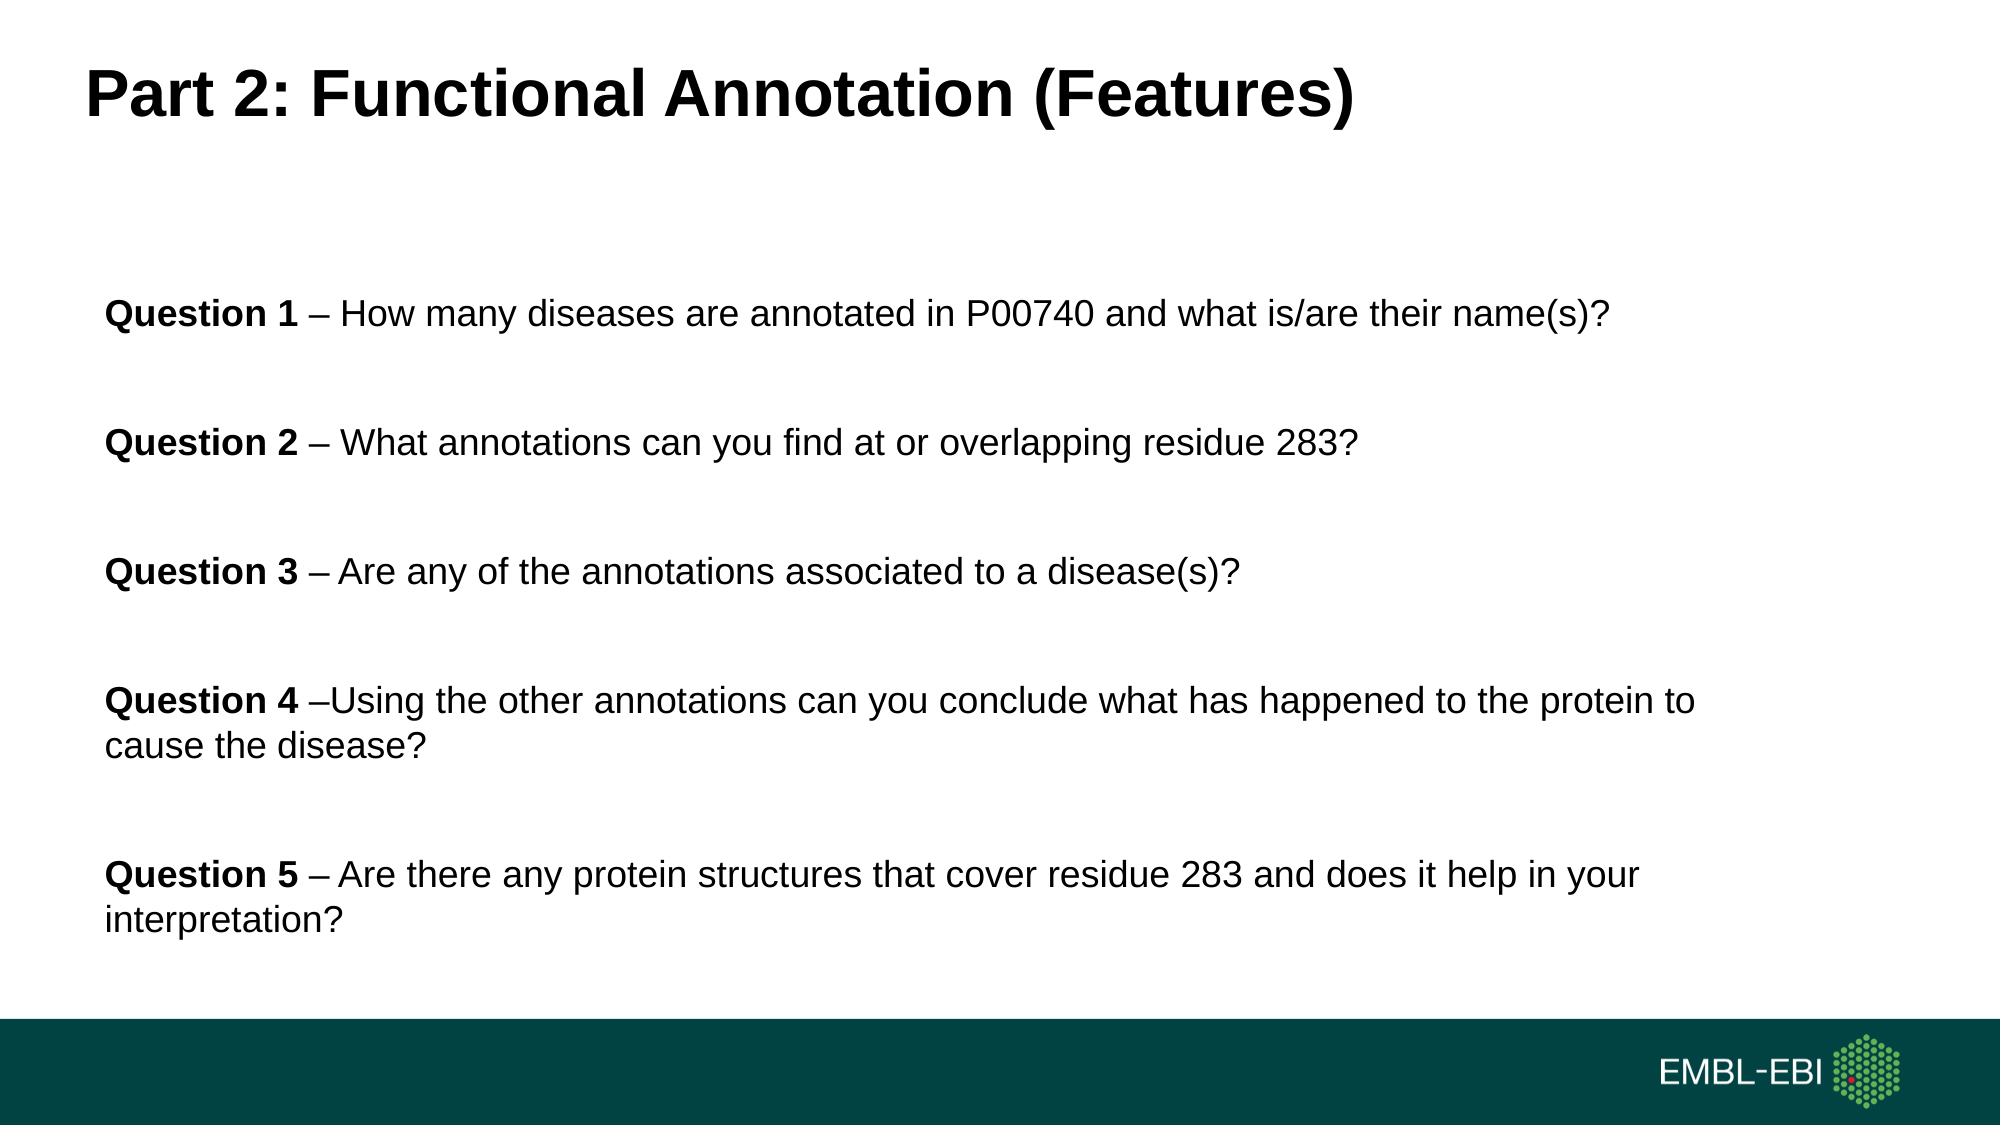

# Part 2: Functional Annotation (Features)
Question 1 – How many diseases are annotated in P00740 and what is/are their name(s)?

Question 2 – What annotations can you find at or overlapping residue 283?

Question 3 – Are any of the annotations associated to a disease(s)?

Question 4 –Using the other annotations can you conclude what has happened to the protein to cause the disease?

Question 5 – Are there any protein structures that cover residue 283 and does it help in your interpretation?